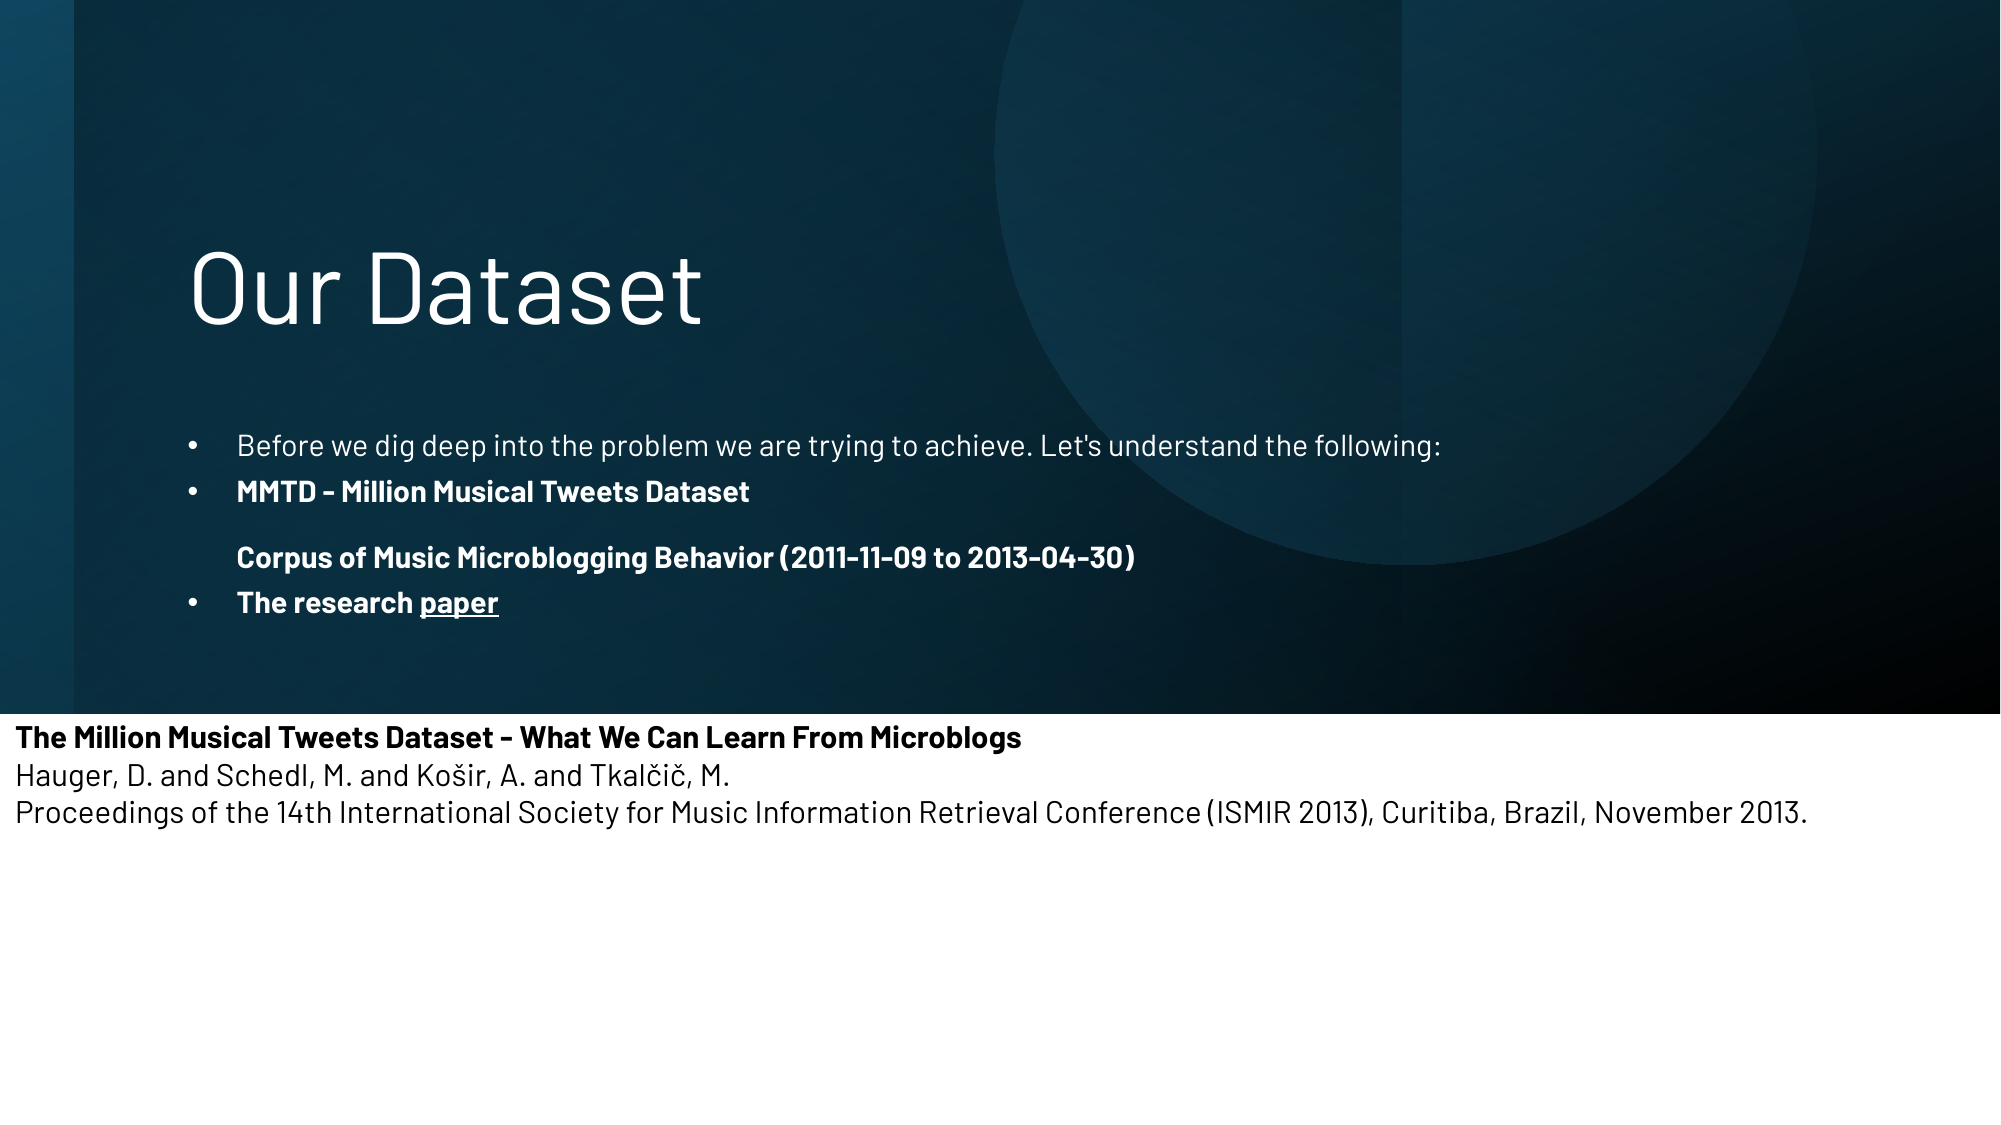

# Our Dataset
Before we dig deep into the problem we are trying to achieve. Let's understand the following:
MMTD - Million Musical Tweets Dataset
 
Corpus of Music Microblogging Behavior (2011-11-09 to 2013-04-30)
The research paper
| The Million Musical Tweets Dataset - What We Can Learn From Microblogs Hauger, D. and Schedl, M. and Košir, A. and Tkalčič, M. Proceedings of the 14th International Society for Music Information Retrieval Conference (ISMIR 2013), Curitiba, Brazil, November 2013. |
| --- |